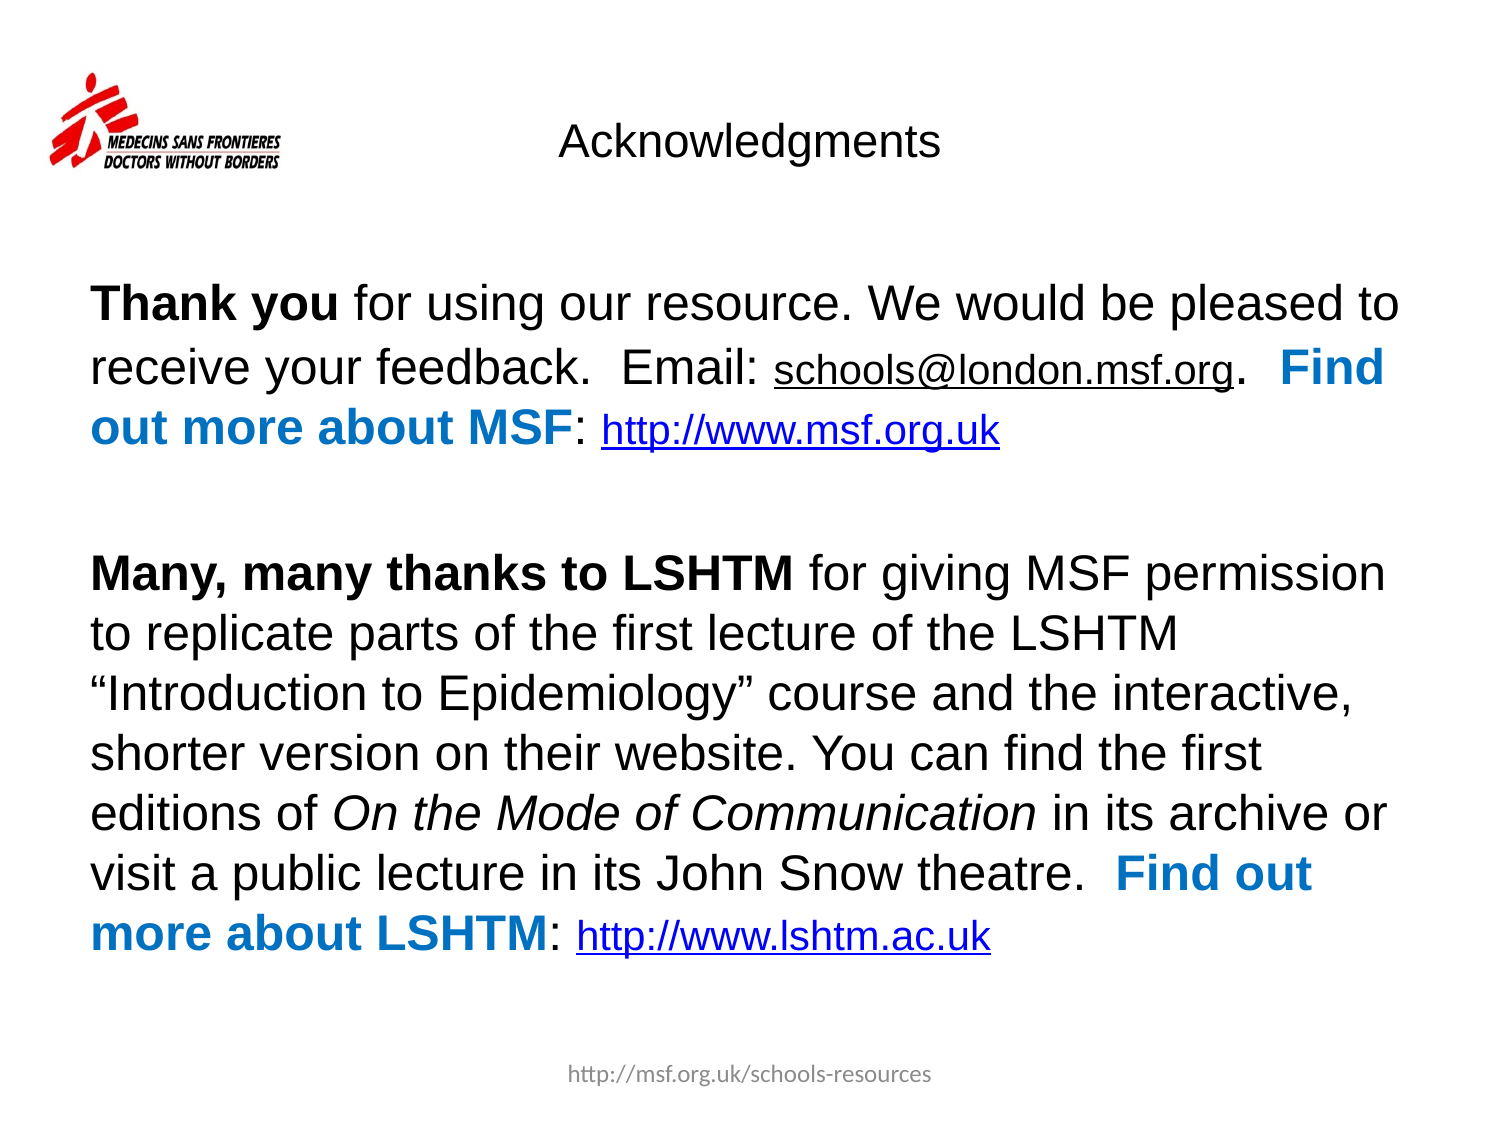

# Acknowledgments
Thank you for using our resource. We would be pleased to receive your feedback.  Email: schools@london.msf.org.  Find out more about MSF: http://www.msf.org.uk

Many, many thanks to LSHTM for giving MSF permission to replicate parts of the first lecture of the LSHTM “Introduction to Epidemiology” course and the interactive, shorter version on their website. You can find the first editions of On the Mode of Communication in its archive or visit a public lecture in its John Snow theatre.  Find out more about LSHTM: http://www.lshtm.ac.uk

http://msf.org.uk/schools-resources